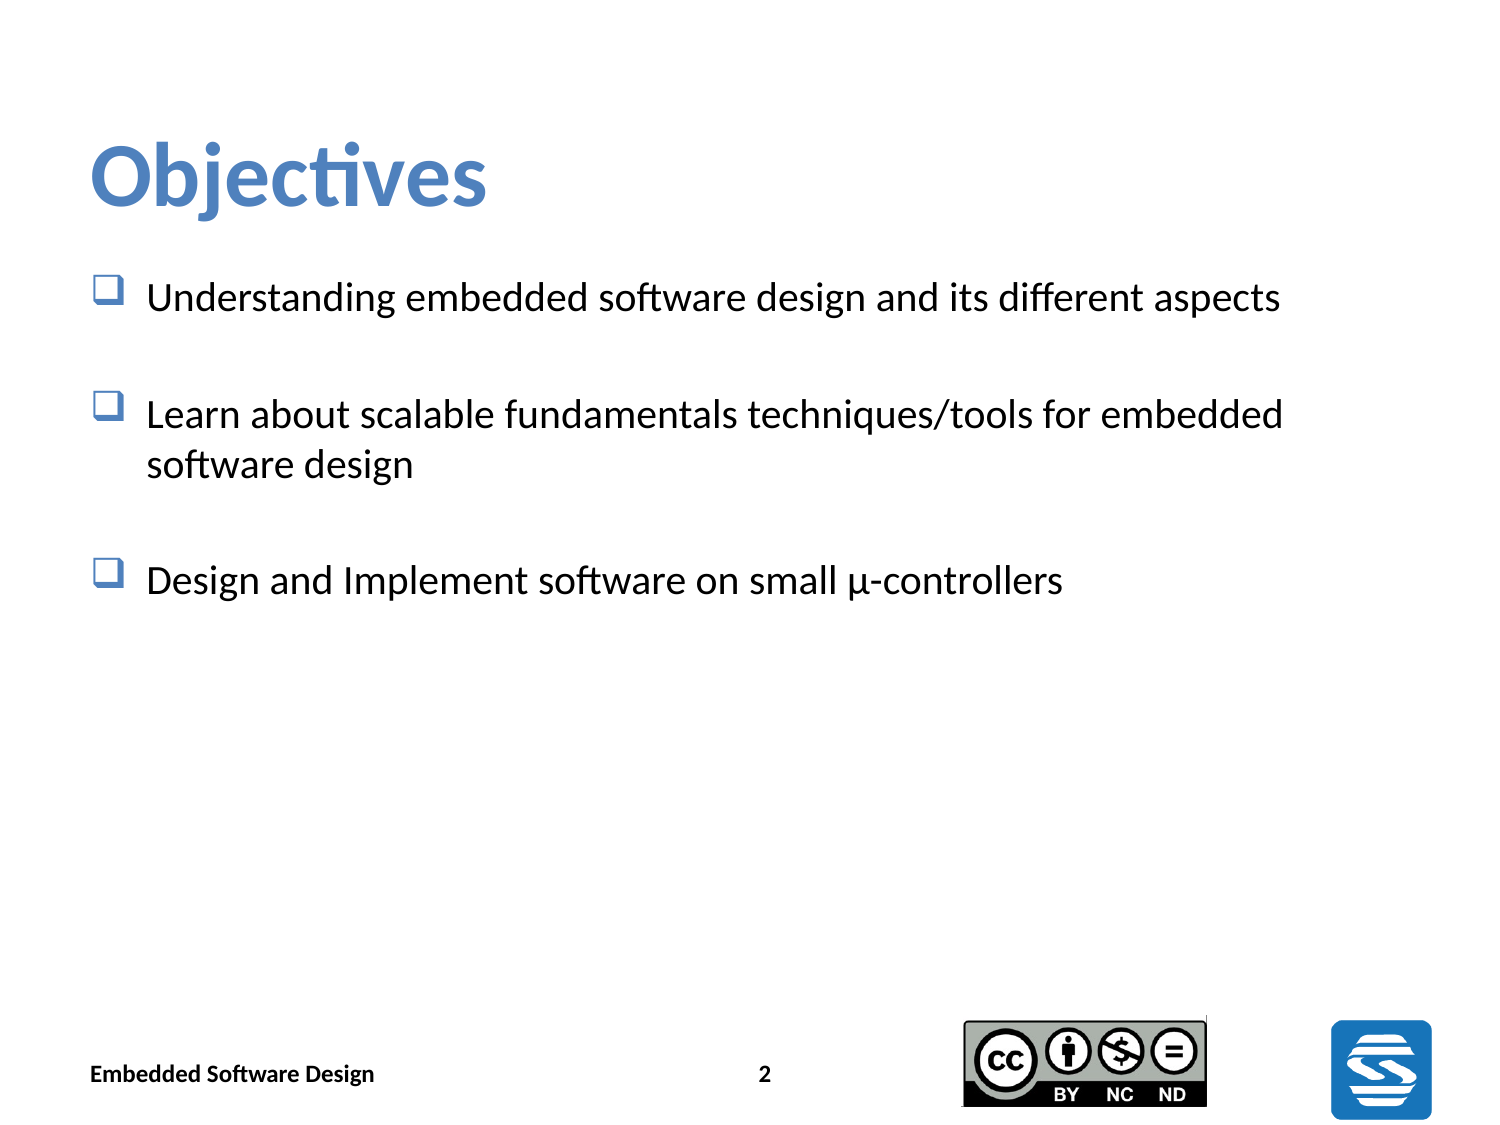

# Objectives
Understanding embedded software design and its different aspects

Learn about scalable fundamentals techniques/tools for embedded software design

Design and Implement software on small µ-controllers
Embedded Software Design
2